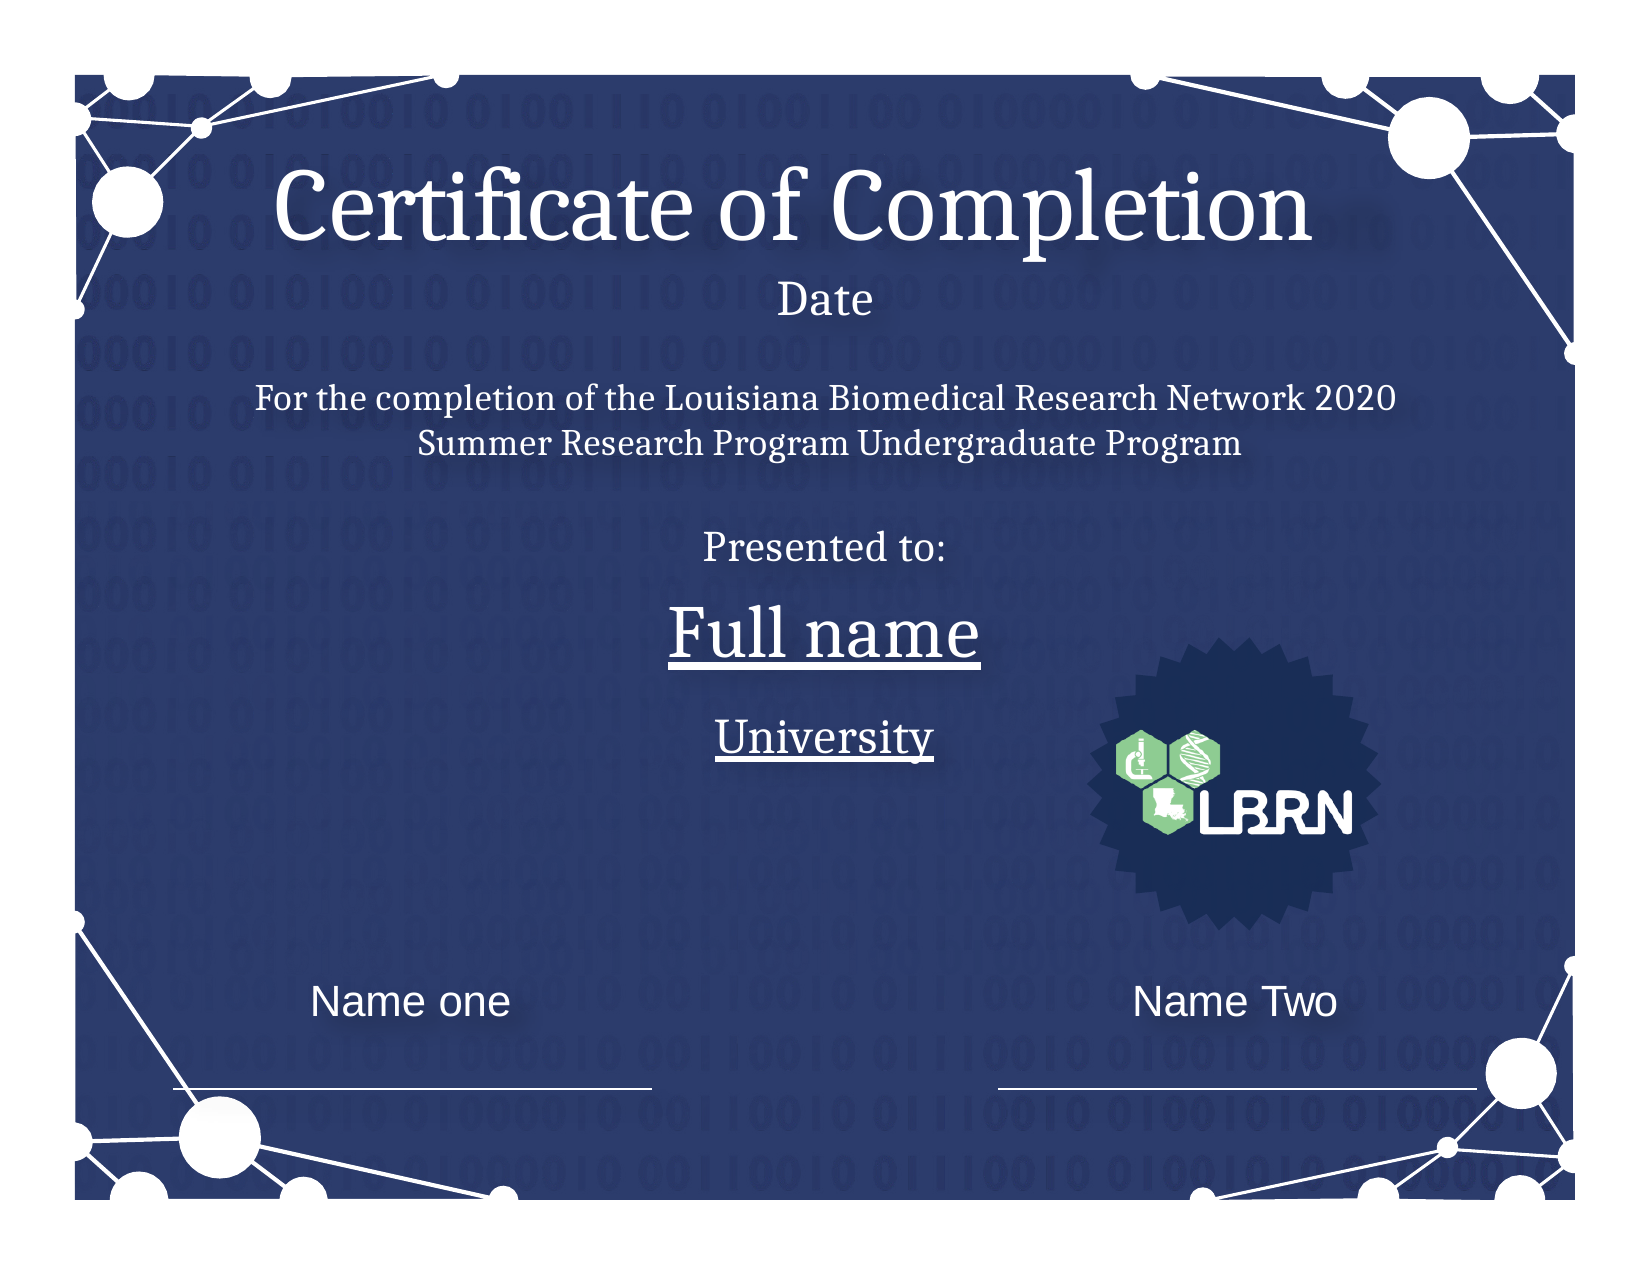

# Certificate of Completion
Date
For the completion of the Louisiana Biomedical Research Network 2020  Summer Research Program Undergraduate Program

Presented to:
Full name
University

Name one
Name Two